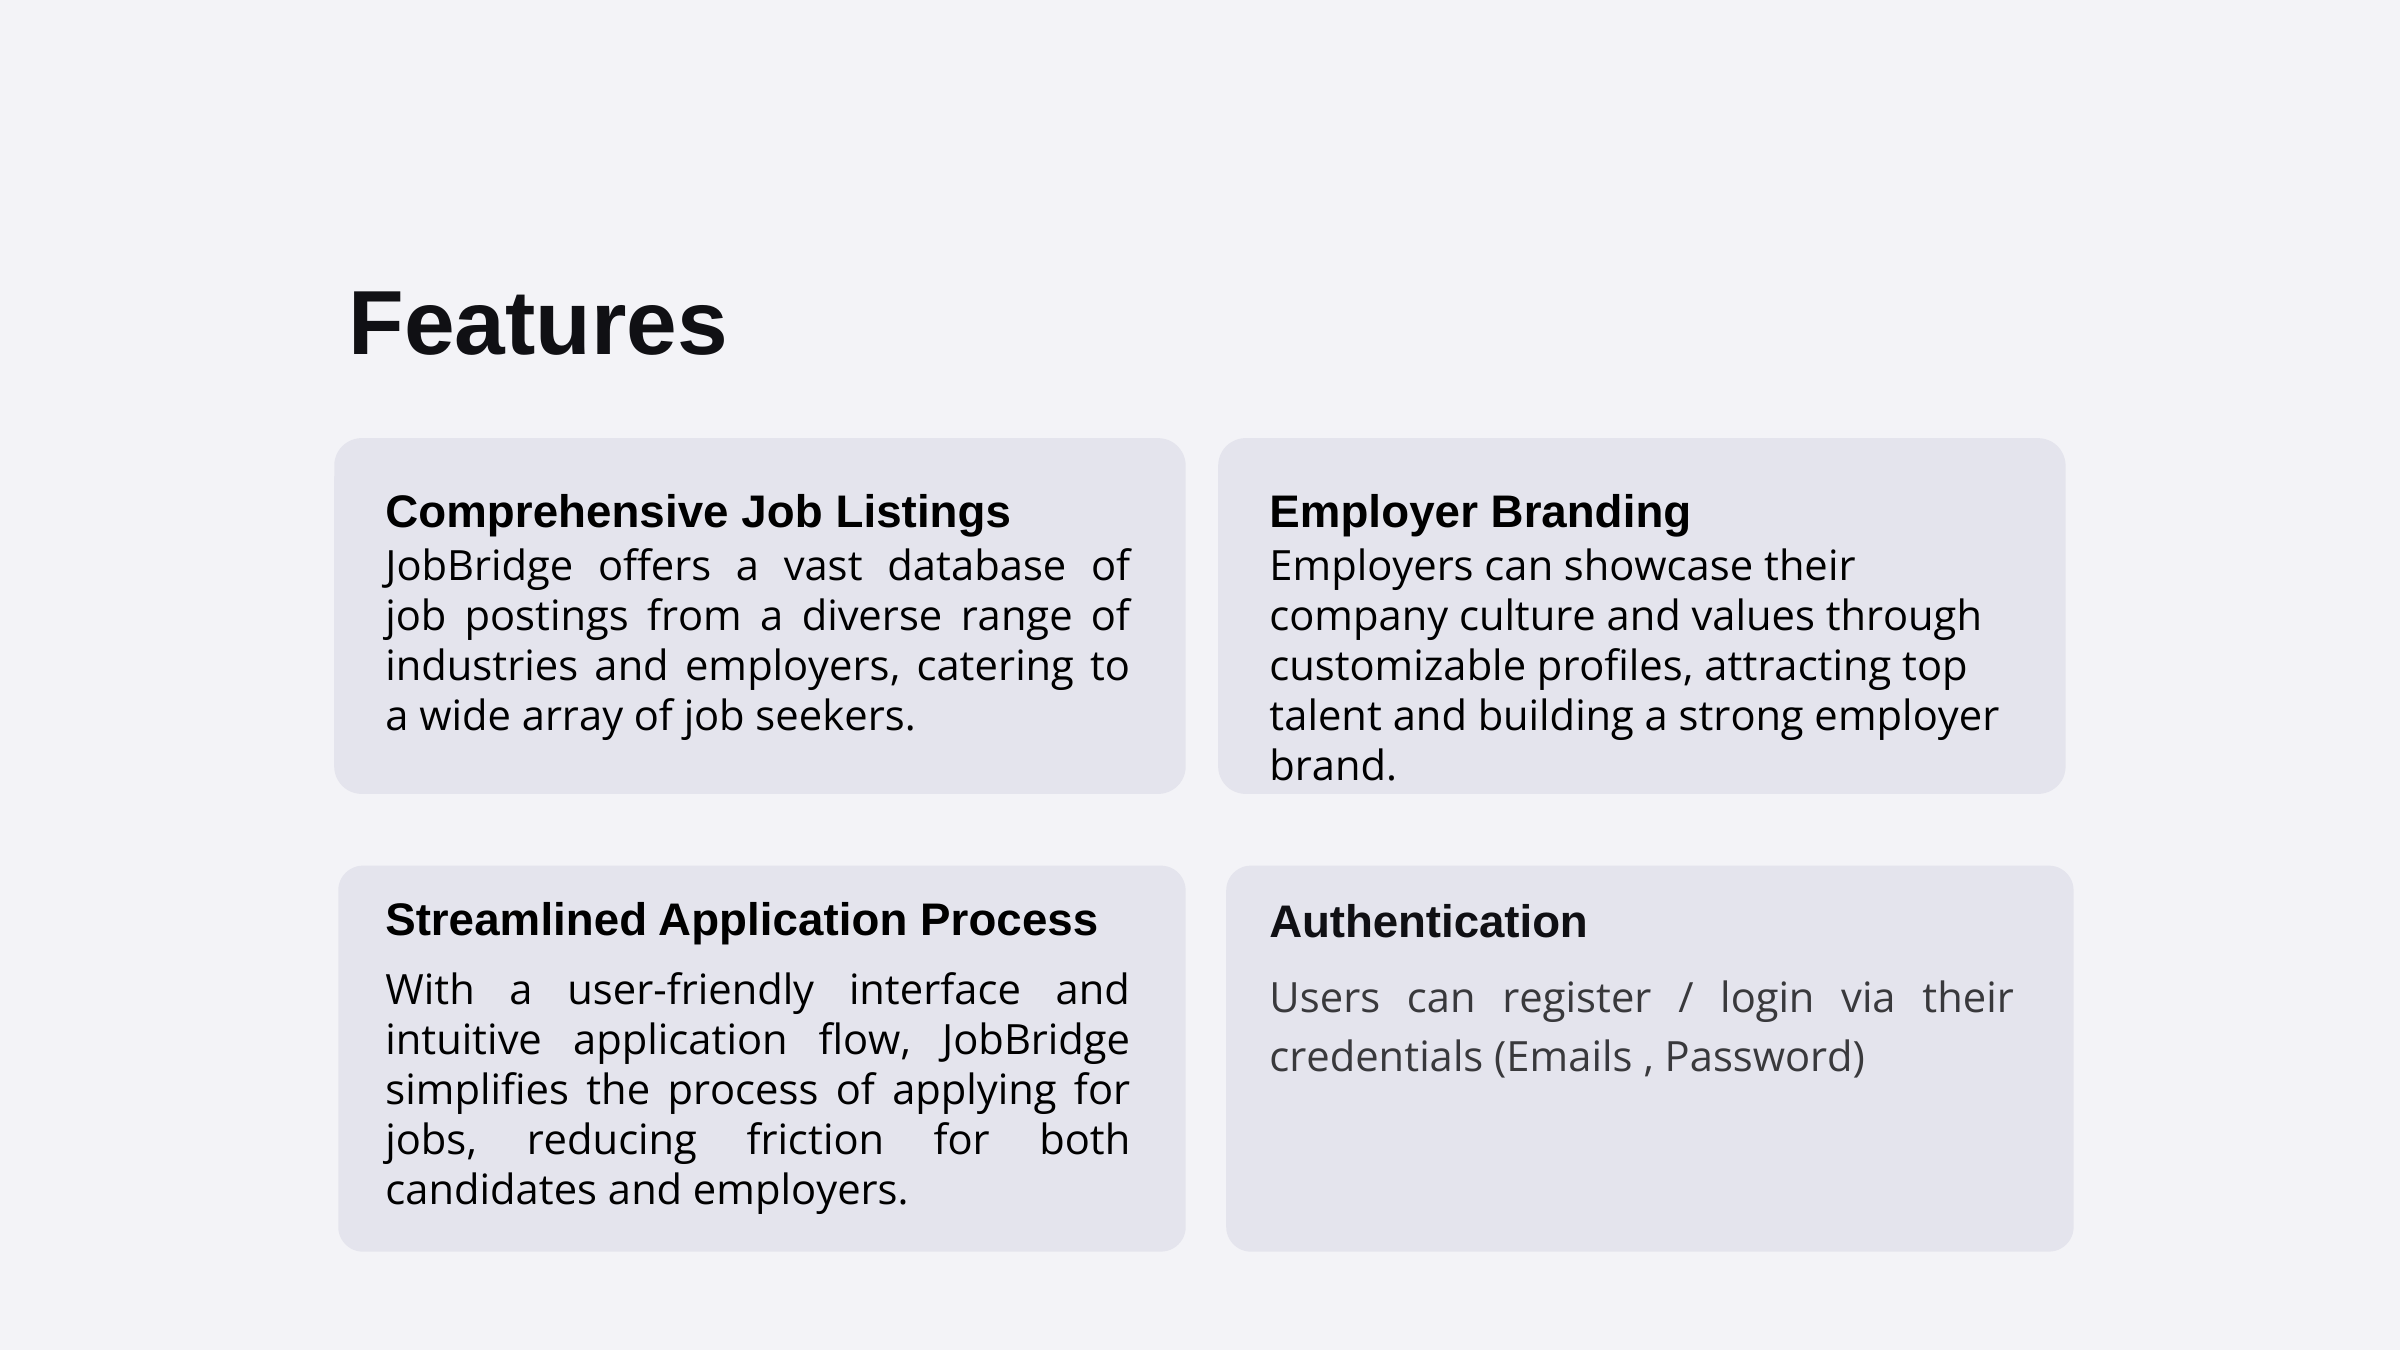

Features

Comprehensive Job Listings
Employer Branding
JobBridge offers a vast database of job postings from a diverse range of industries and employers, catering to a wide array of job seekers.
Employers can showcase their company culture and values through customizable profiles, attracting top talent and building a strong employer brand.

Streamlined Application Process
Authentication
With a user-friendly interface and intuitive application flow, JobBridge simplifies the process of applying for jobs, reducing friction for both candidates and employers.
Users can register / login via their credentials (Emails , Password)